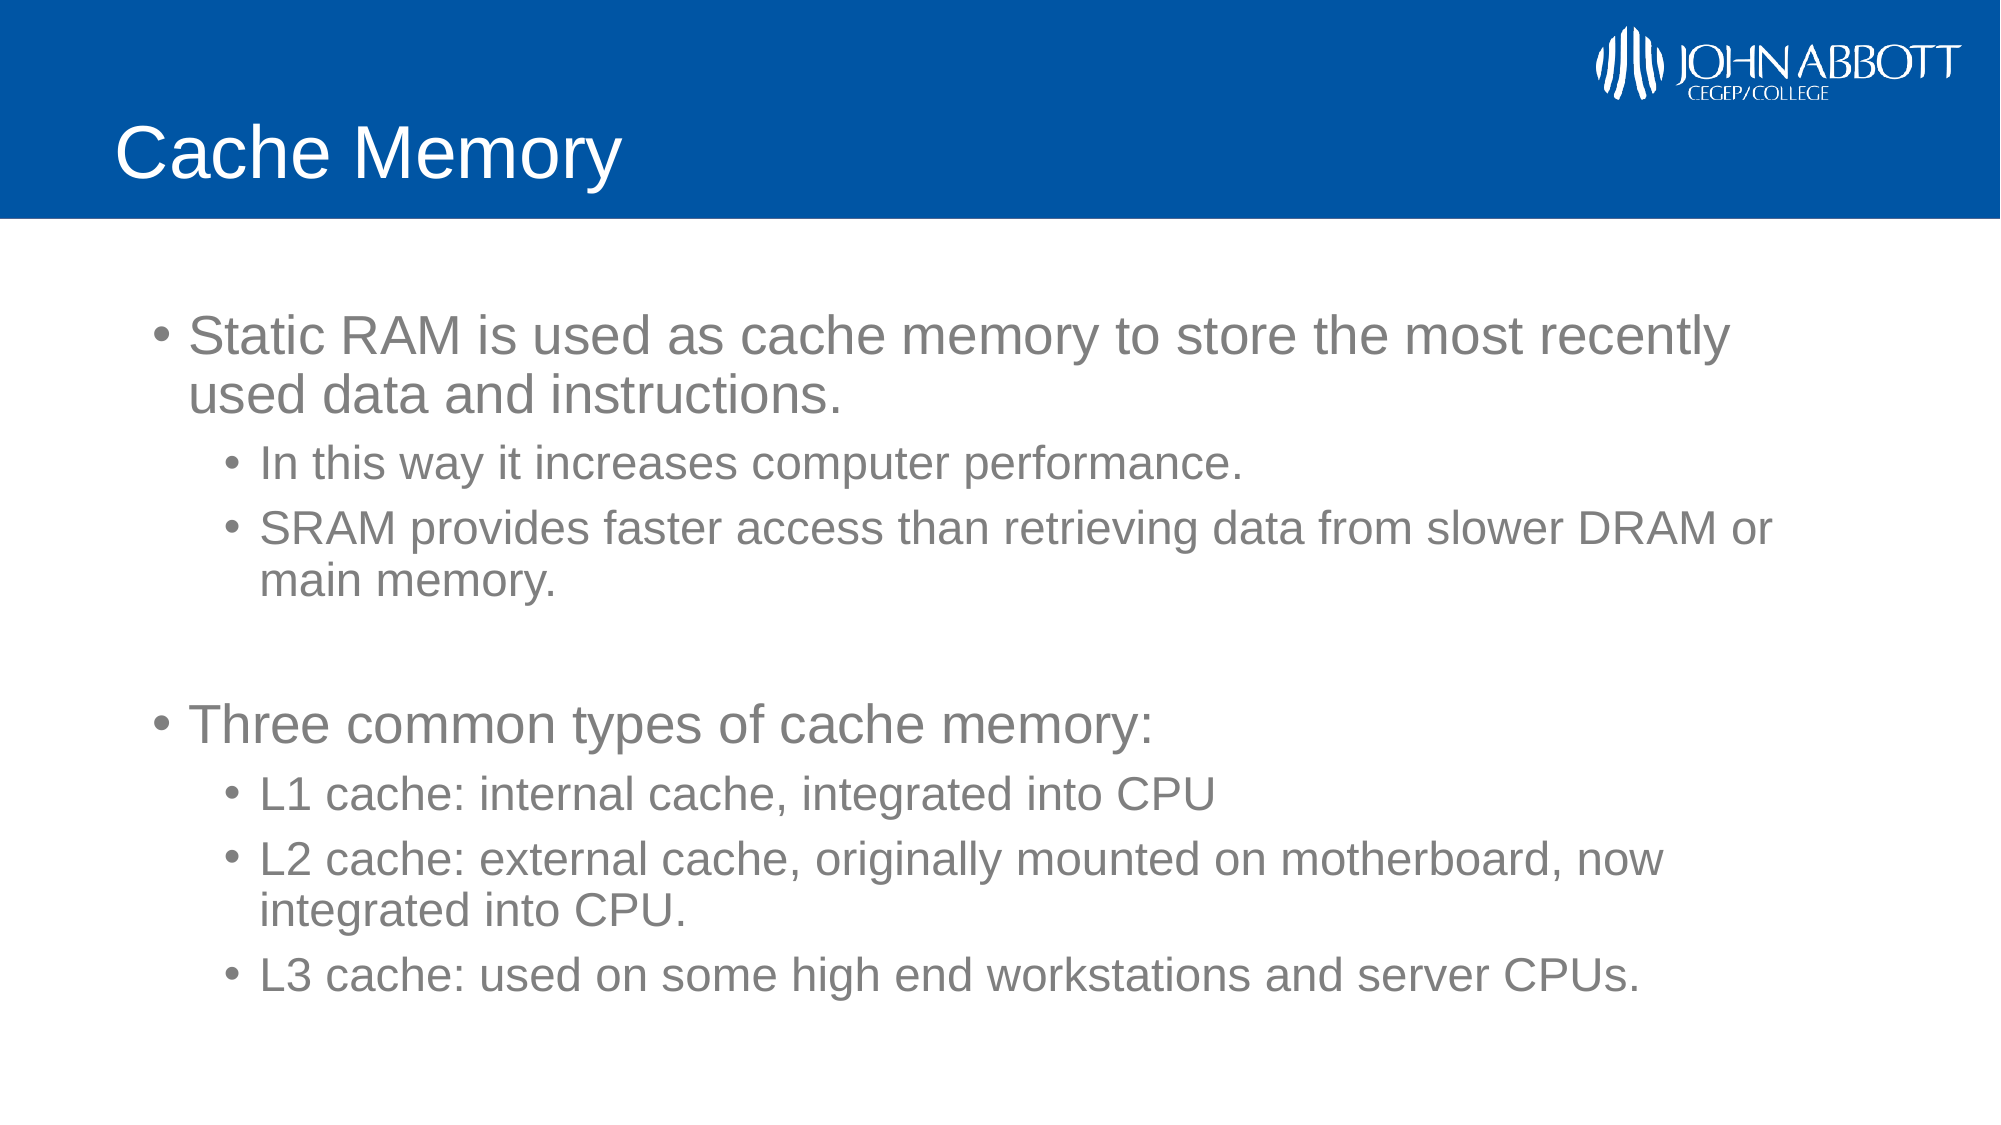

# Cache Memory
Static RAM is used as cache memory to store the most recently used data and instructions.
In this way it increases computer performance.
SRAM provides faster access than retrieving data from slower DRAM or main memory.

Three common types of cache memory:
L1 cache: internal cache, integrated into CPU
L2 cache: external cache, originally mounted on motherboard, now integrated into CPU.
L3 cache: used on some high end workstations and server CPUs.